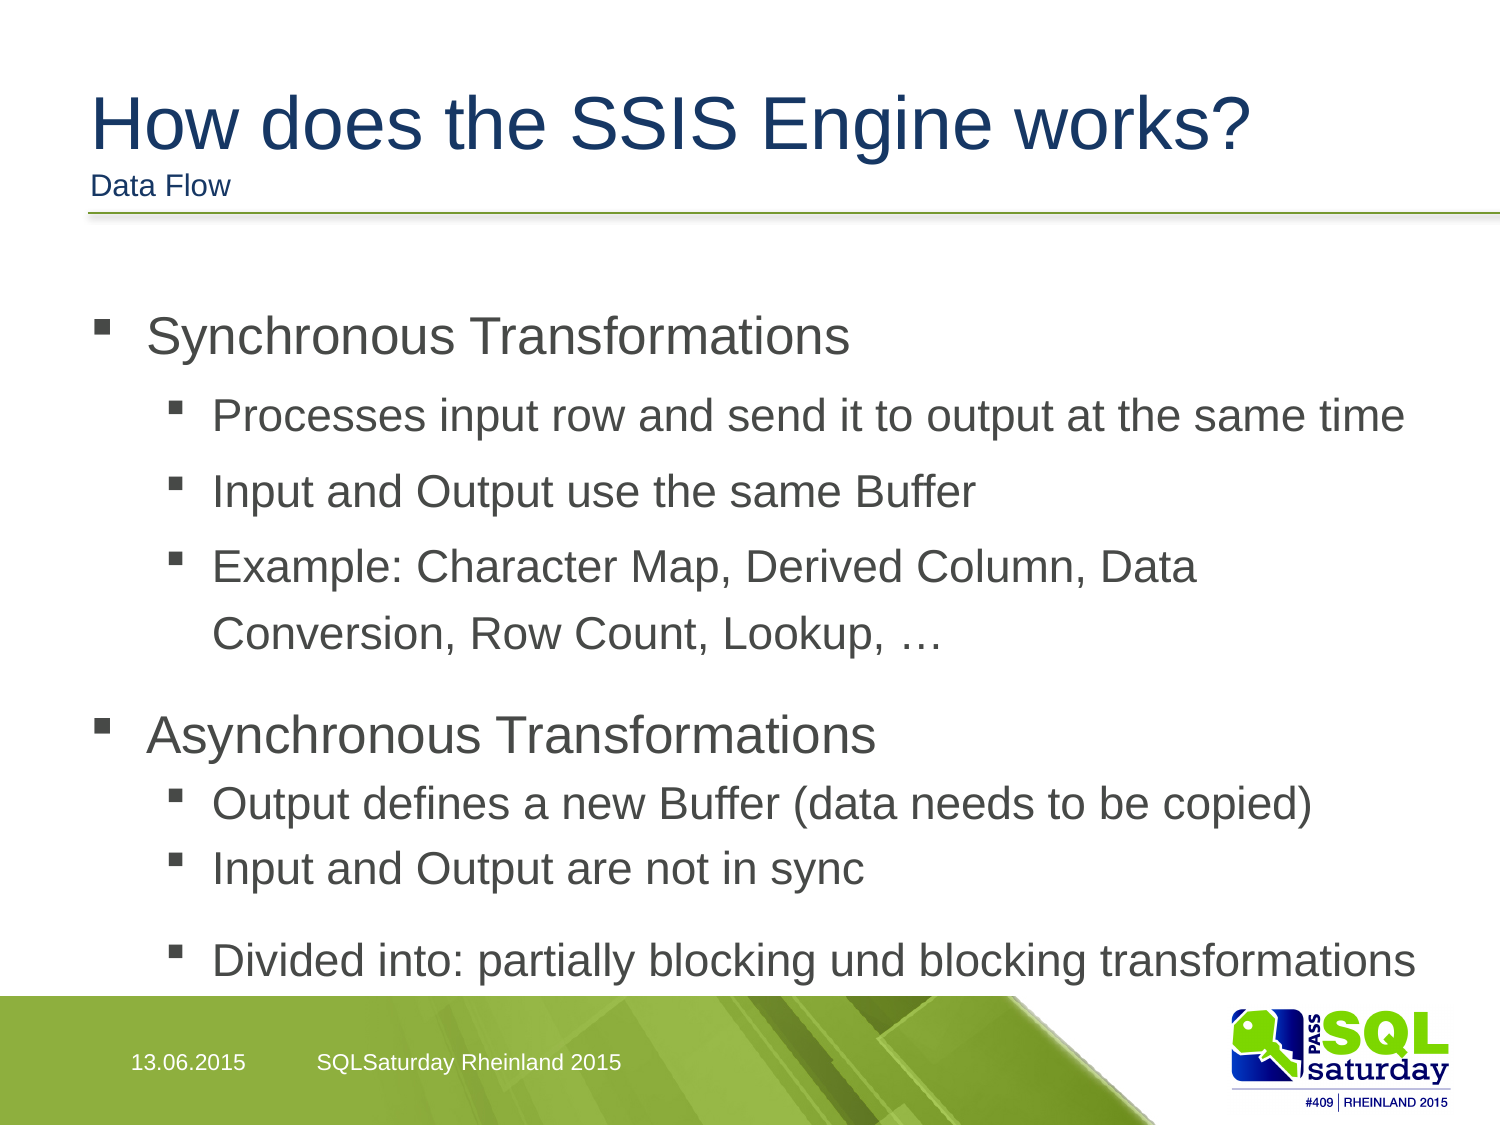

# How does the SSIS Engine works? Data Flow
Synchronous Transformations
Processes input row and send it to output at the same time
Input and Output use the same Buffer
Example: Character Map, Derived Column, Data Conversion, Row Count, Lookup, …
Asynchronous Transformations
Output defines a new Buffer (data needs to be copied)
Input and Output are not in sync
Divided into: partially blocking und blocking transformations
13.06.2015
SQLSaturday Rheinland 2015